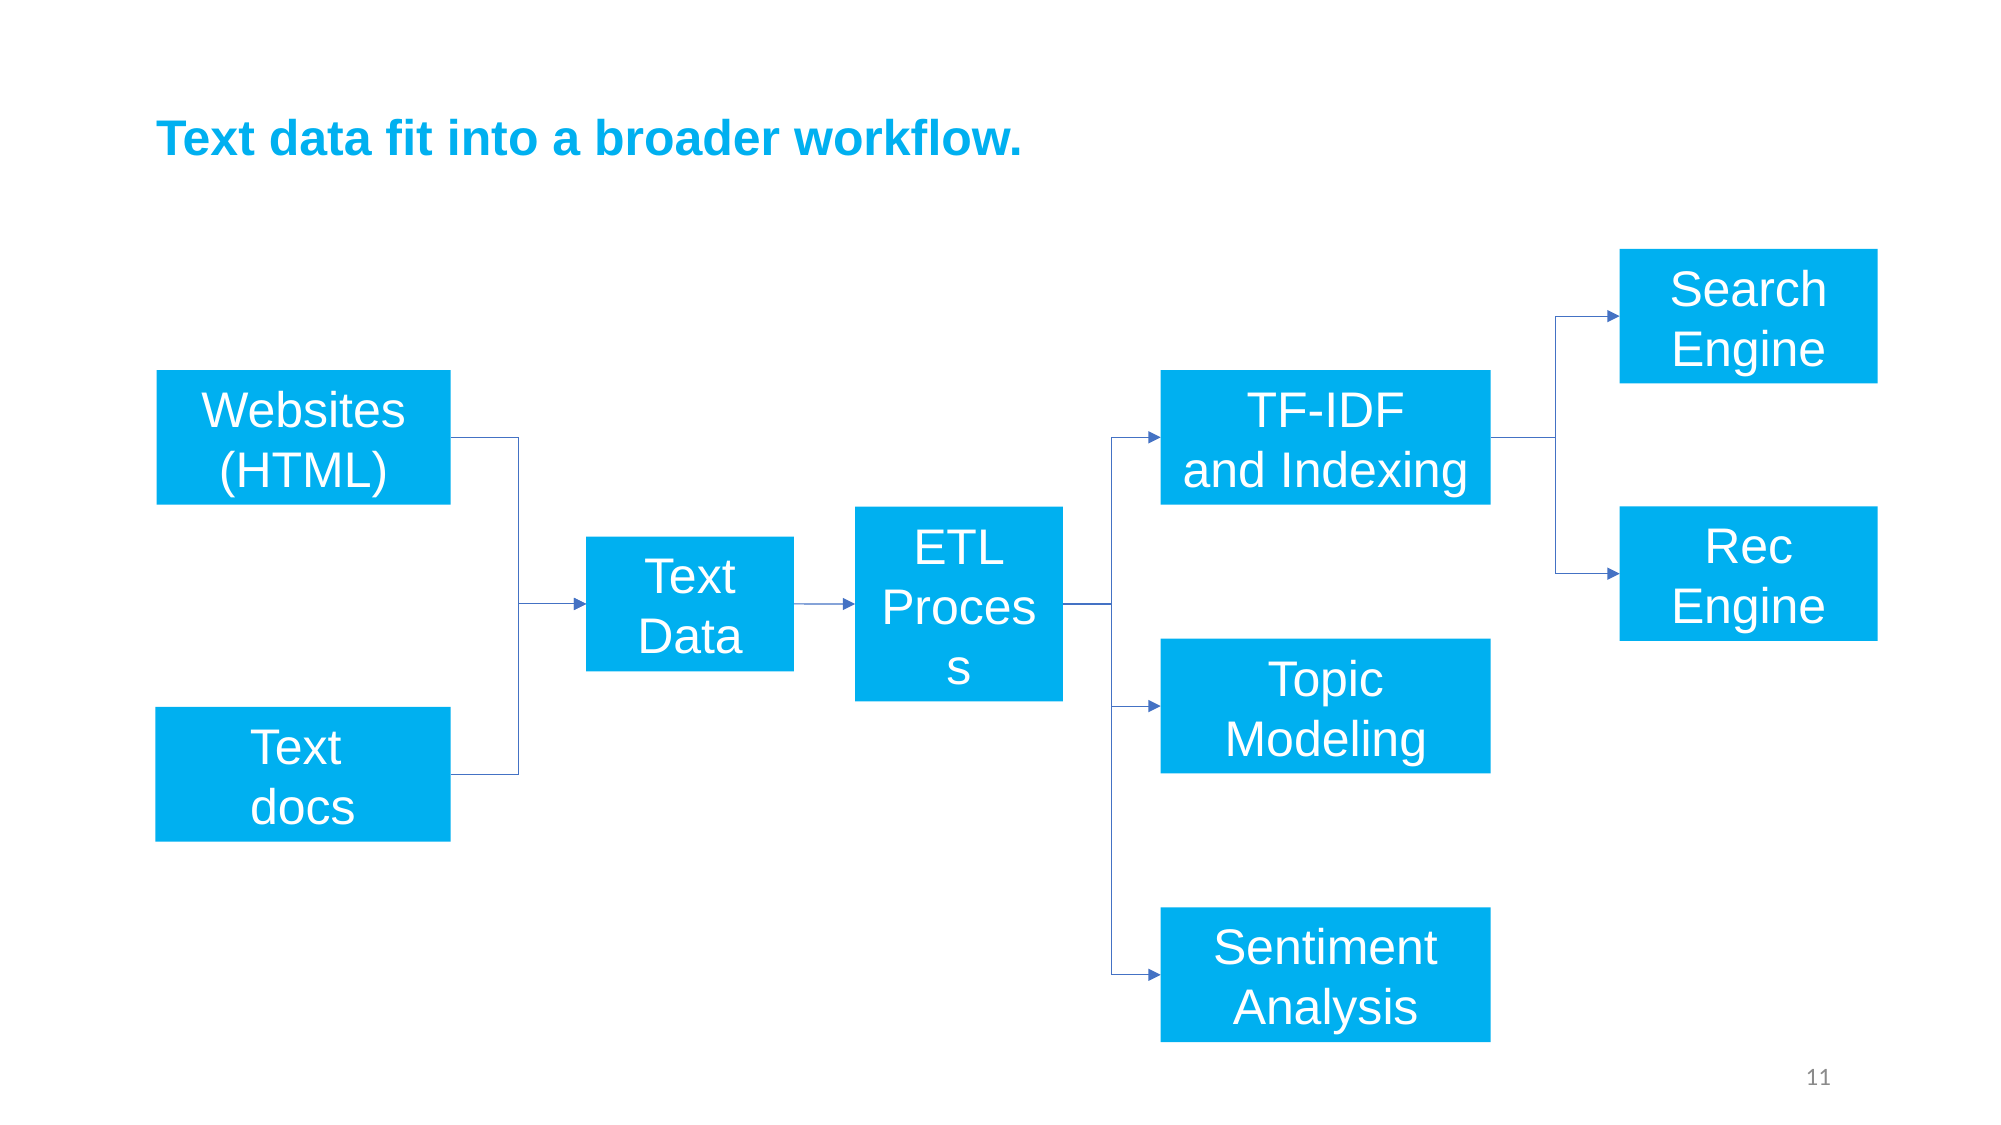

Text data fit into a broader workflow.
Search
Engine
Websites
(HTML)
TF-IDF
and Indexing
Rec
Engine
Text
Data
ETL
Process
Topic Modeling
Text
docs
Sentiment
Analysis
11